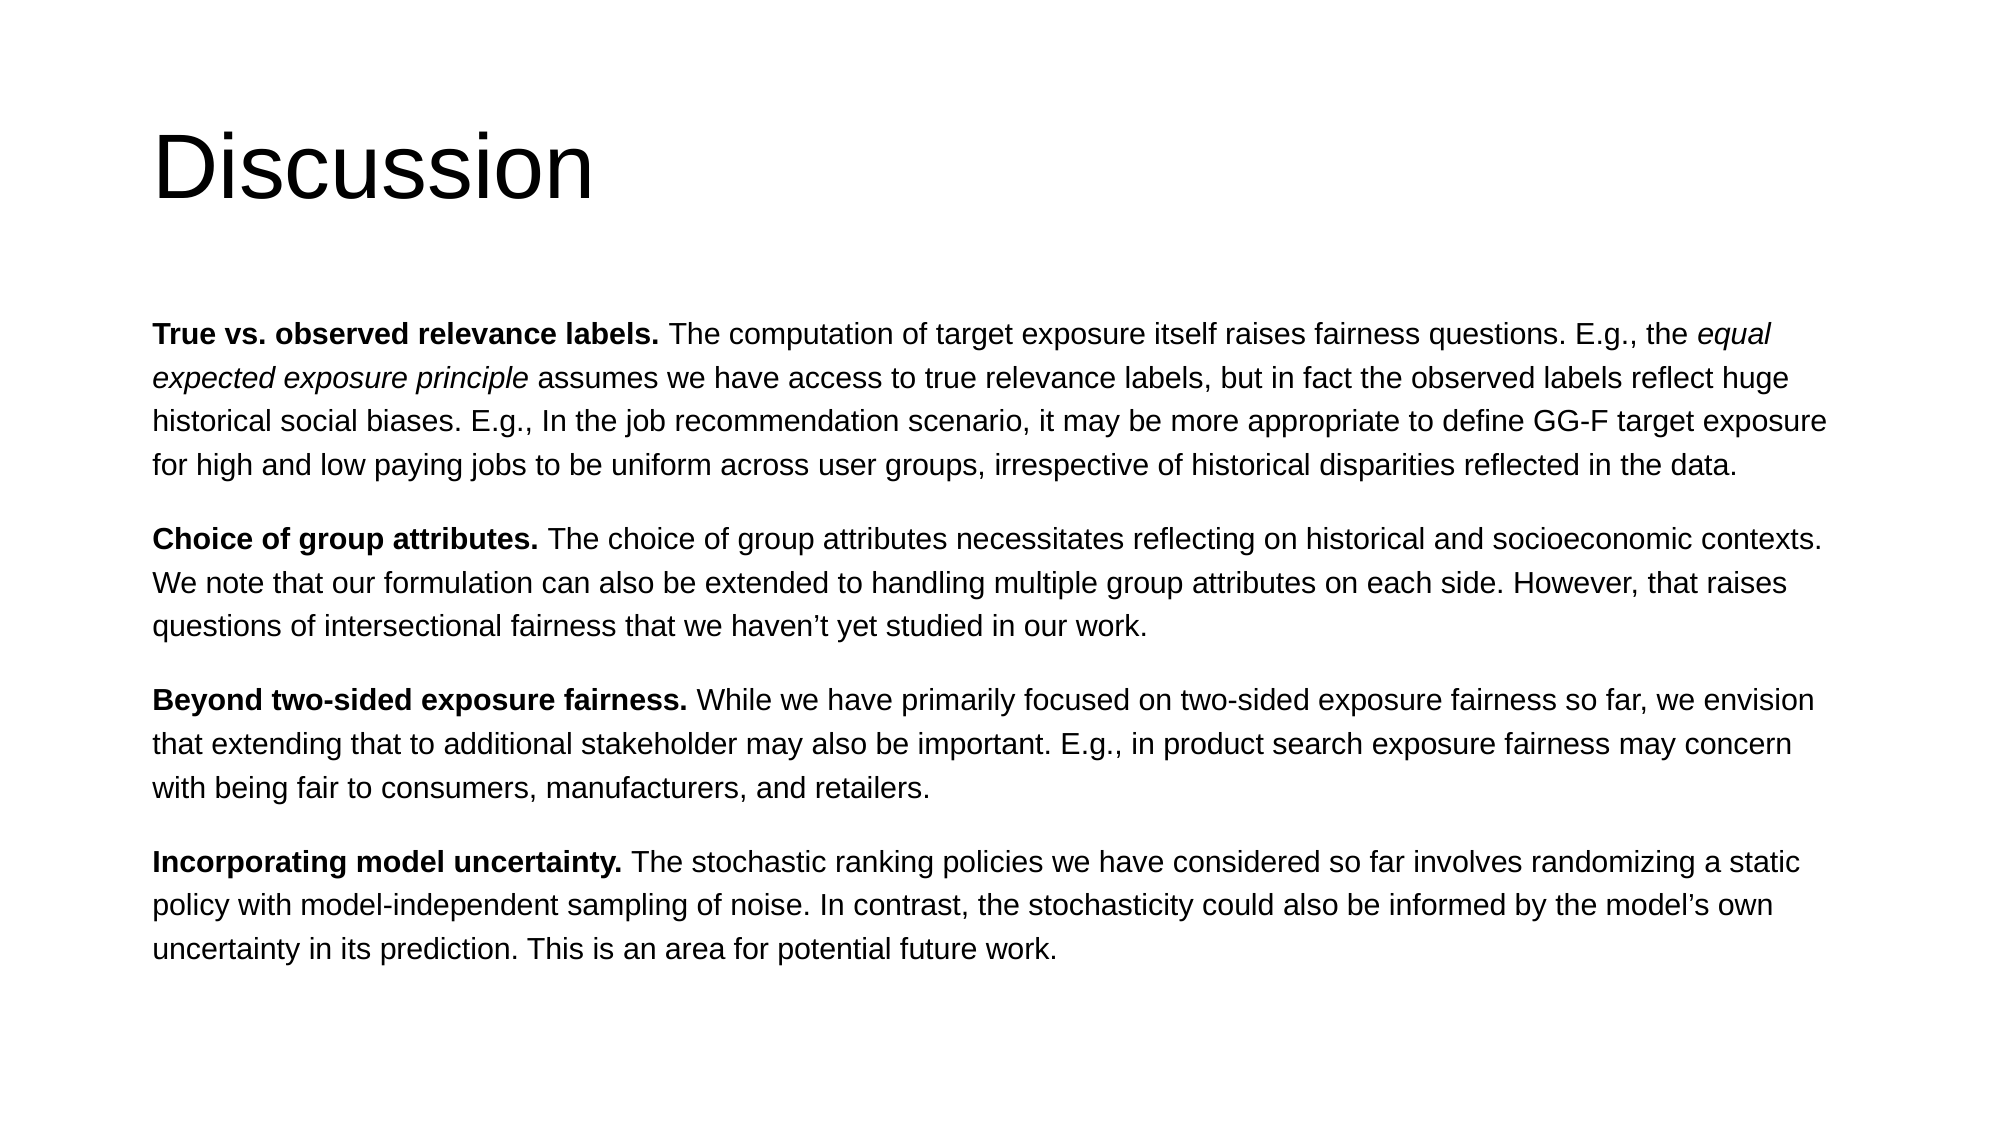

# Discussion
True vs. observed relevance labels. The computation of target exposure itself raises fairness questions. E.g., the equal expected exposure principle assumes we have access to true relevance labels, but in fact the observed labels reflect huge historical social biases. E.g., In the job recommendation scenario, it may be more appropriate to define GG-F target exposure for high and low paying jobs to be uniform across user groups, irrespective of historical disparities reflected in the data.
Choice of group attributes. The choice of group attributes necessitates reflecting on historical and socioeconomic contexts. We note that our formulation can also be extended to handling multiple group attributes on each side. However, that raises questions of intersectional fairness that we haven’t yet studied in our work.
Beyond two-sided exposure fairness. While we have primarily focused on two-sided exposure fairness so far, we envision that extending that to additional stakeholder may also be important. E.g., in product search exposure fairness may concern with being fair to consumers, manufacturers, and retailers.
Incorporating model uncertainty. The stochastic ranking policies we have considered so far involves randomizing a static policy with model-independent sampling of noise. In contrast, the stochasticity could also be informed by the model’s own uncertainty in its prediction. This is an area for potential future work.